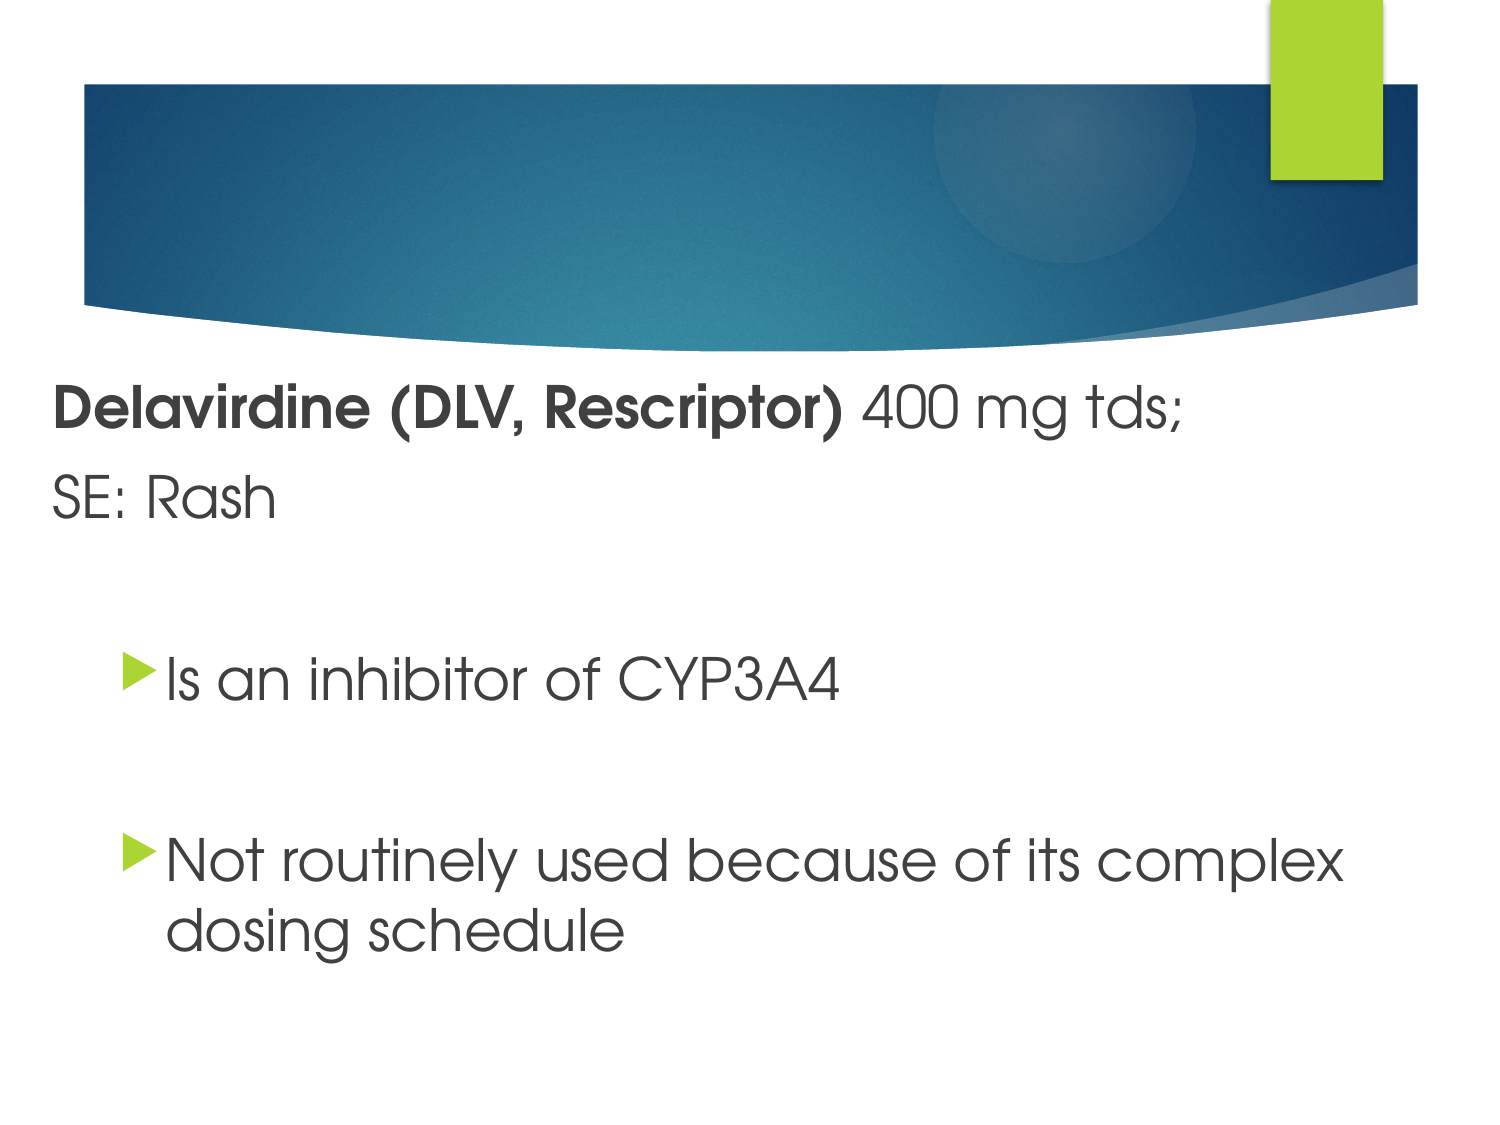

Delavirdine (DLV, Rescriptor) 400 mg tds;
SE: Rash

Is an inhibitor of CYP3A4

Not routinely used because of its complex dosing schedule